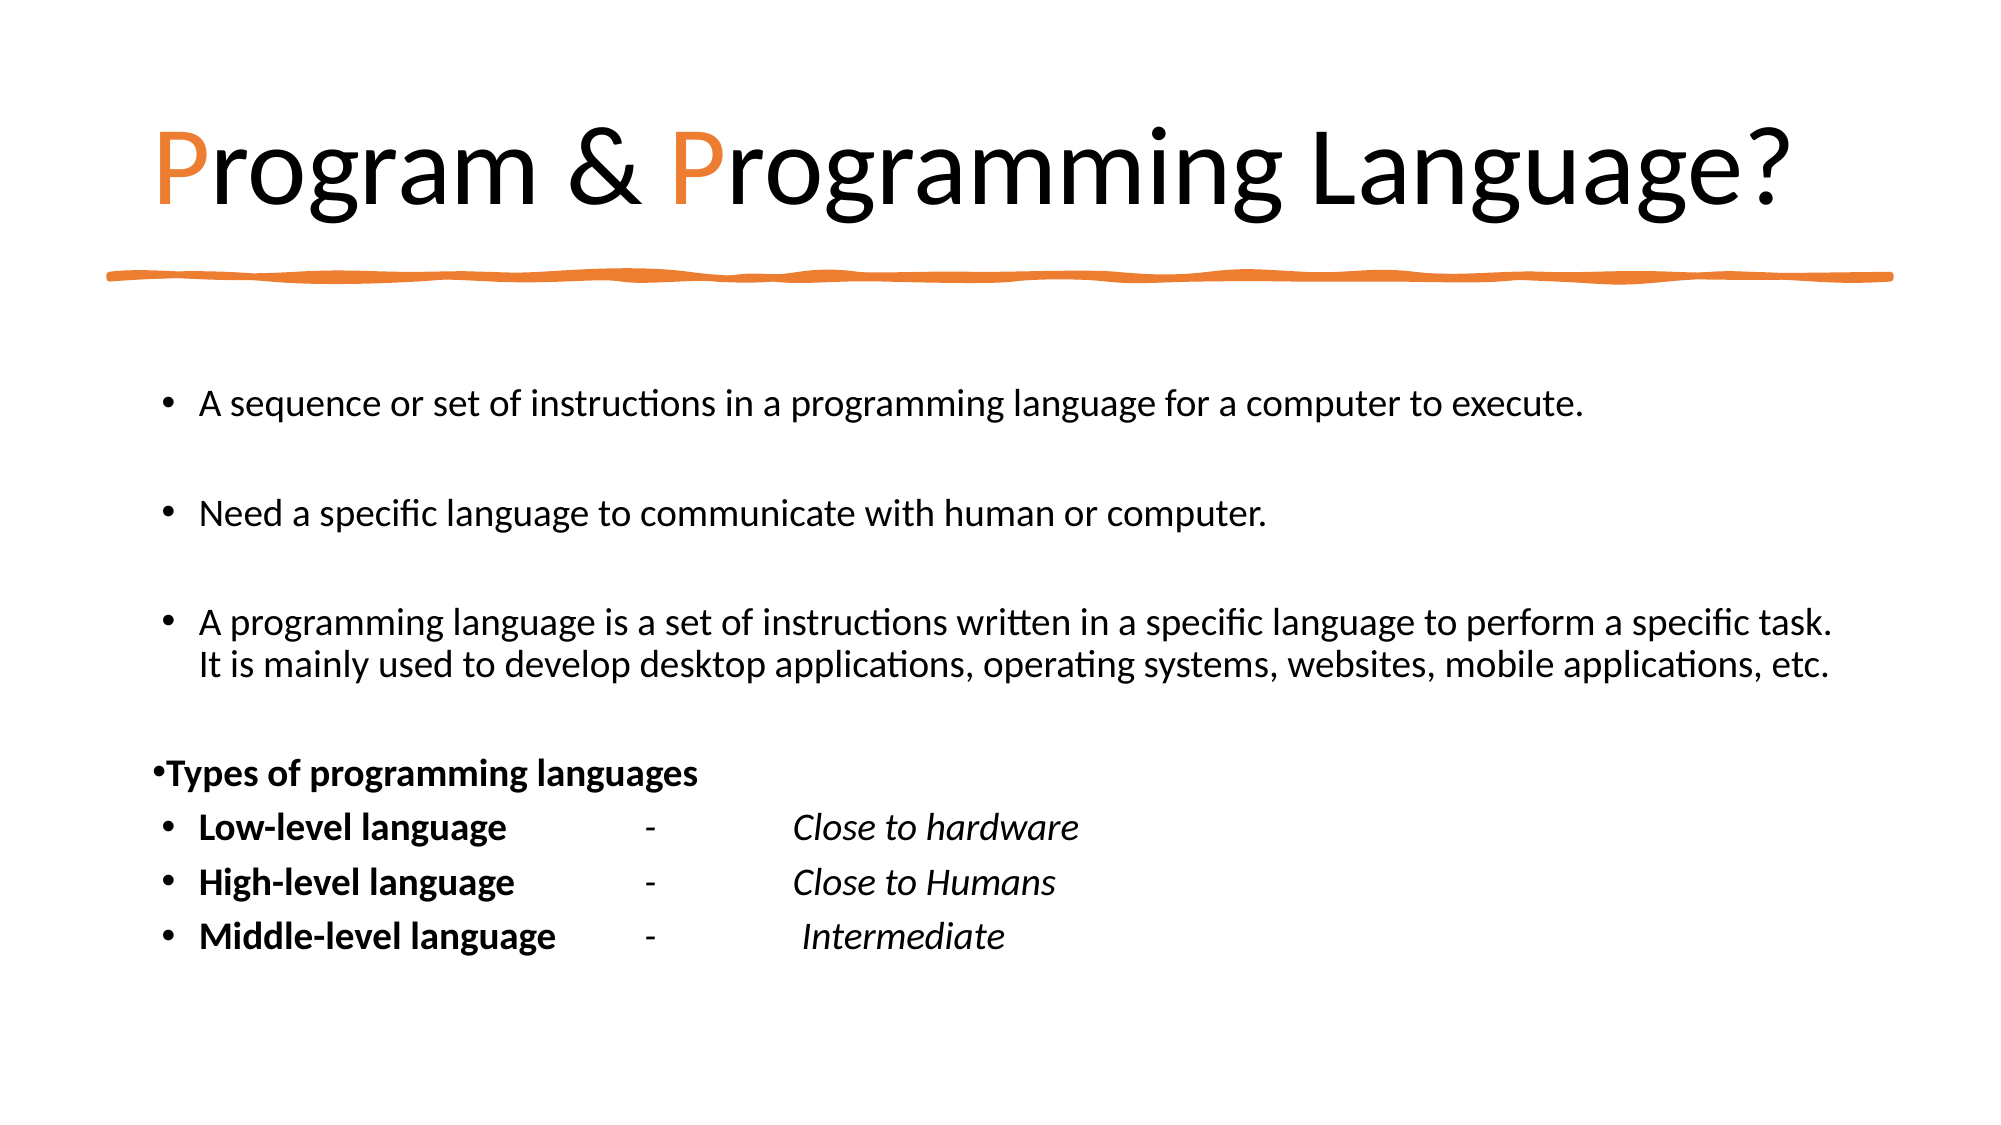

# Program & Programming Language?

A sequence or set of instructions in a programming language for a computer to execute.

Need a specific language to communicate with human or computer.

A programming language is a set of instructions written in a specific language to perform a specific task. It is mainly used to develop desktop applications, operating systems, websites, mobile applications, etc.

Types of programming languages
Low-level language	-	Close to hardware
High-level language	-	Close to Humans
Middle-level language	-	 Intermediate